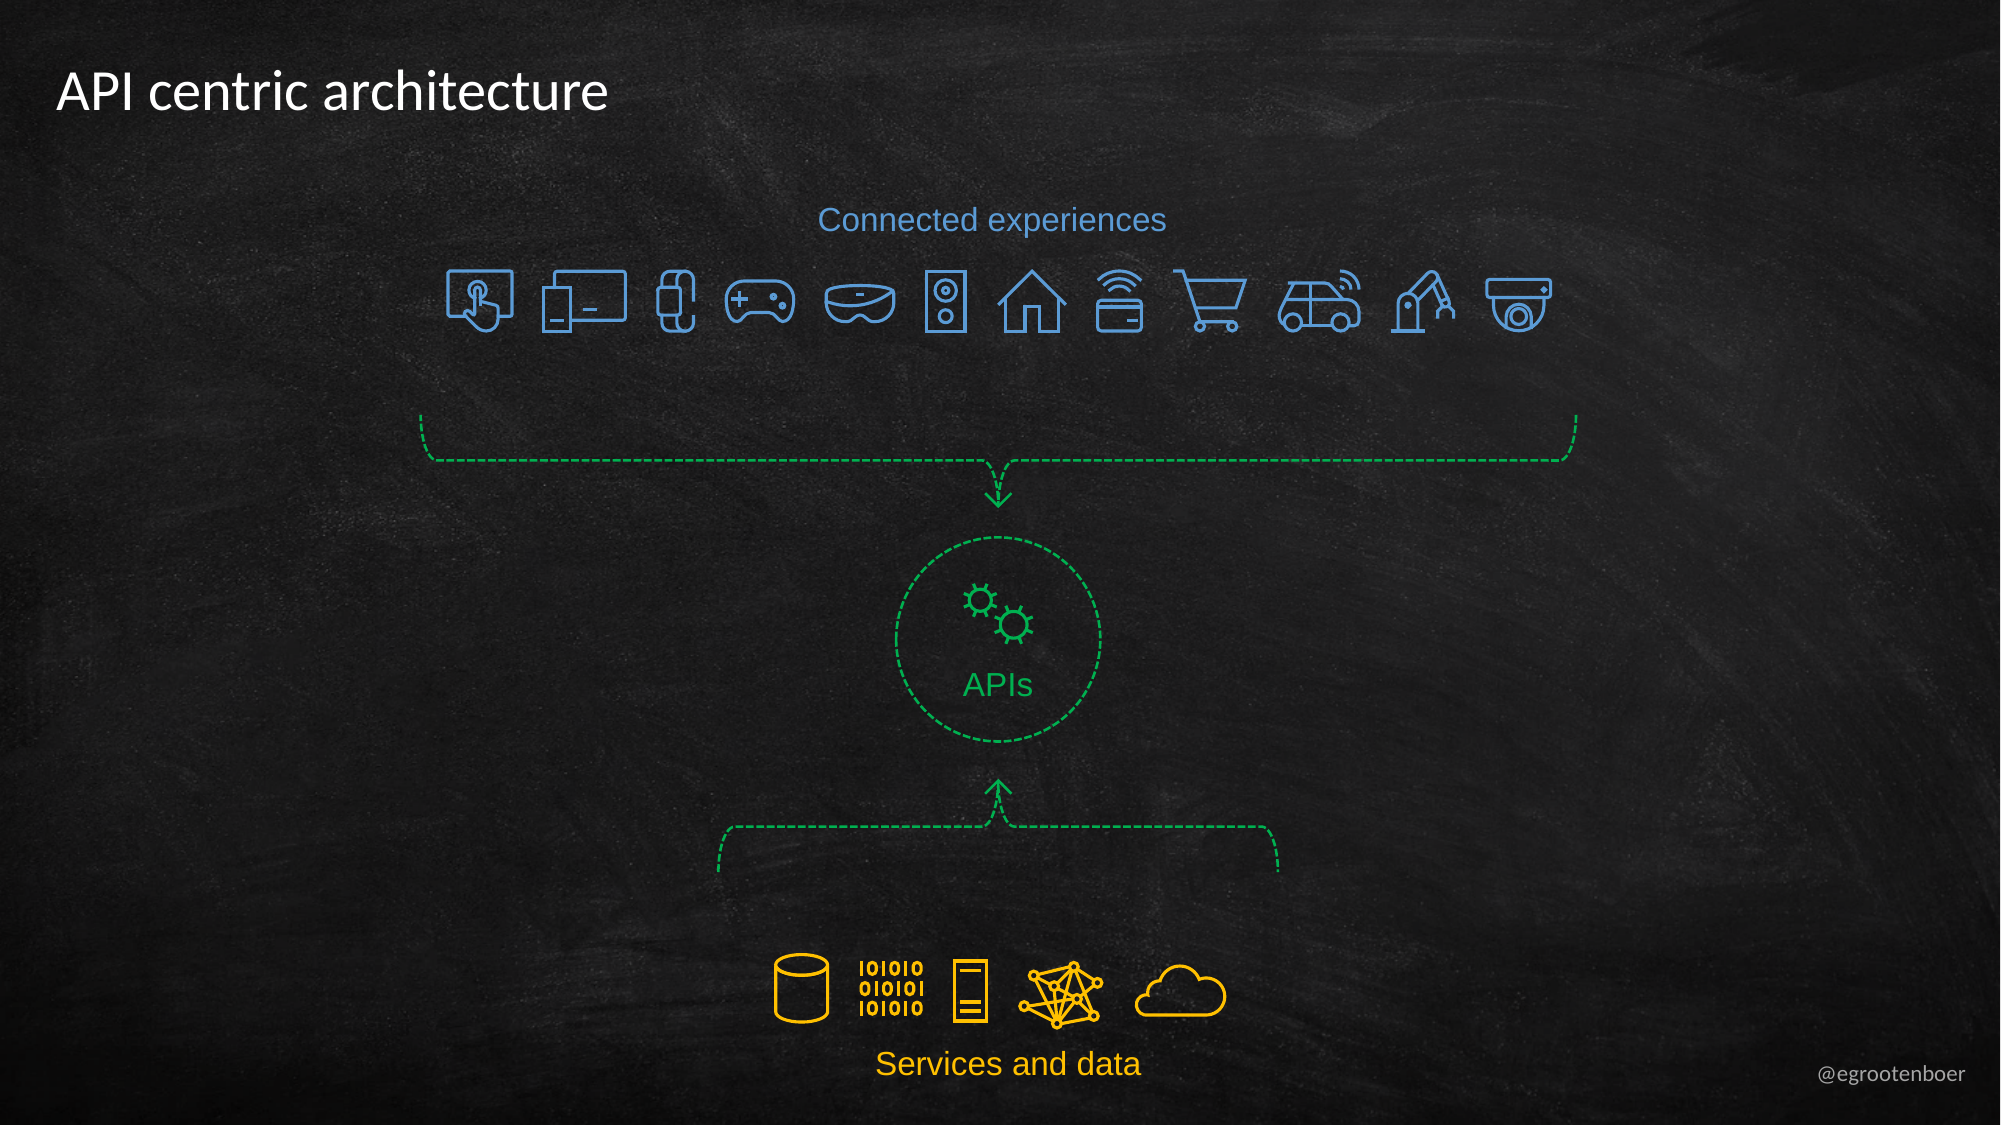

# API centric architecture
Connected experiences

APIs

Services and data